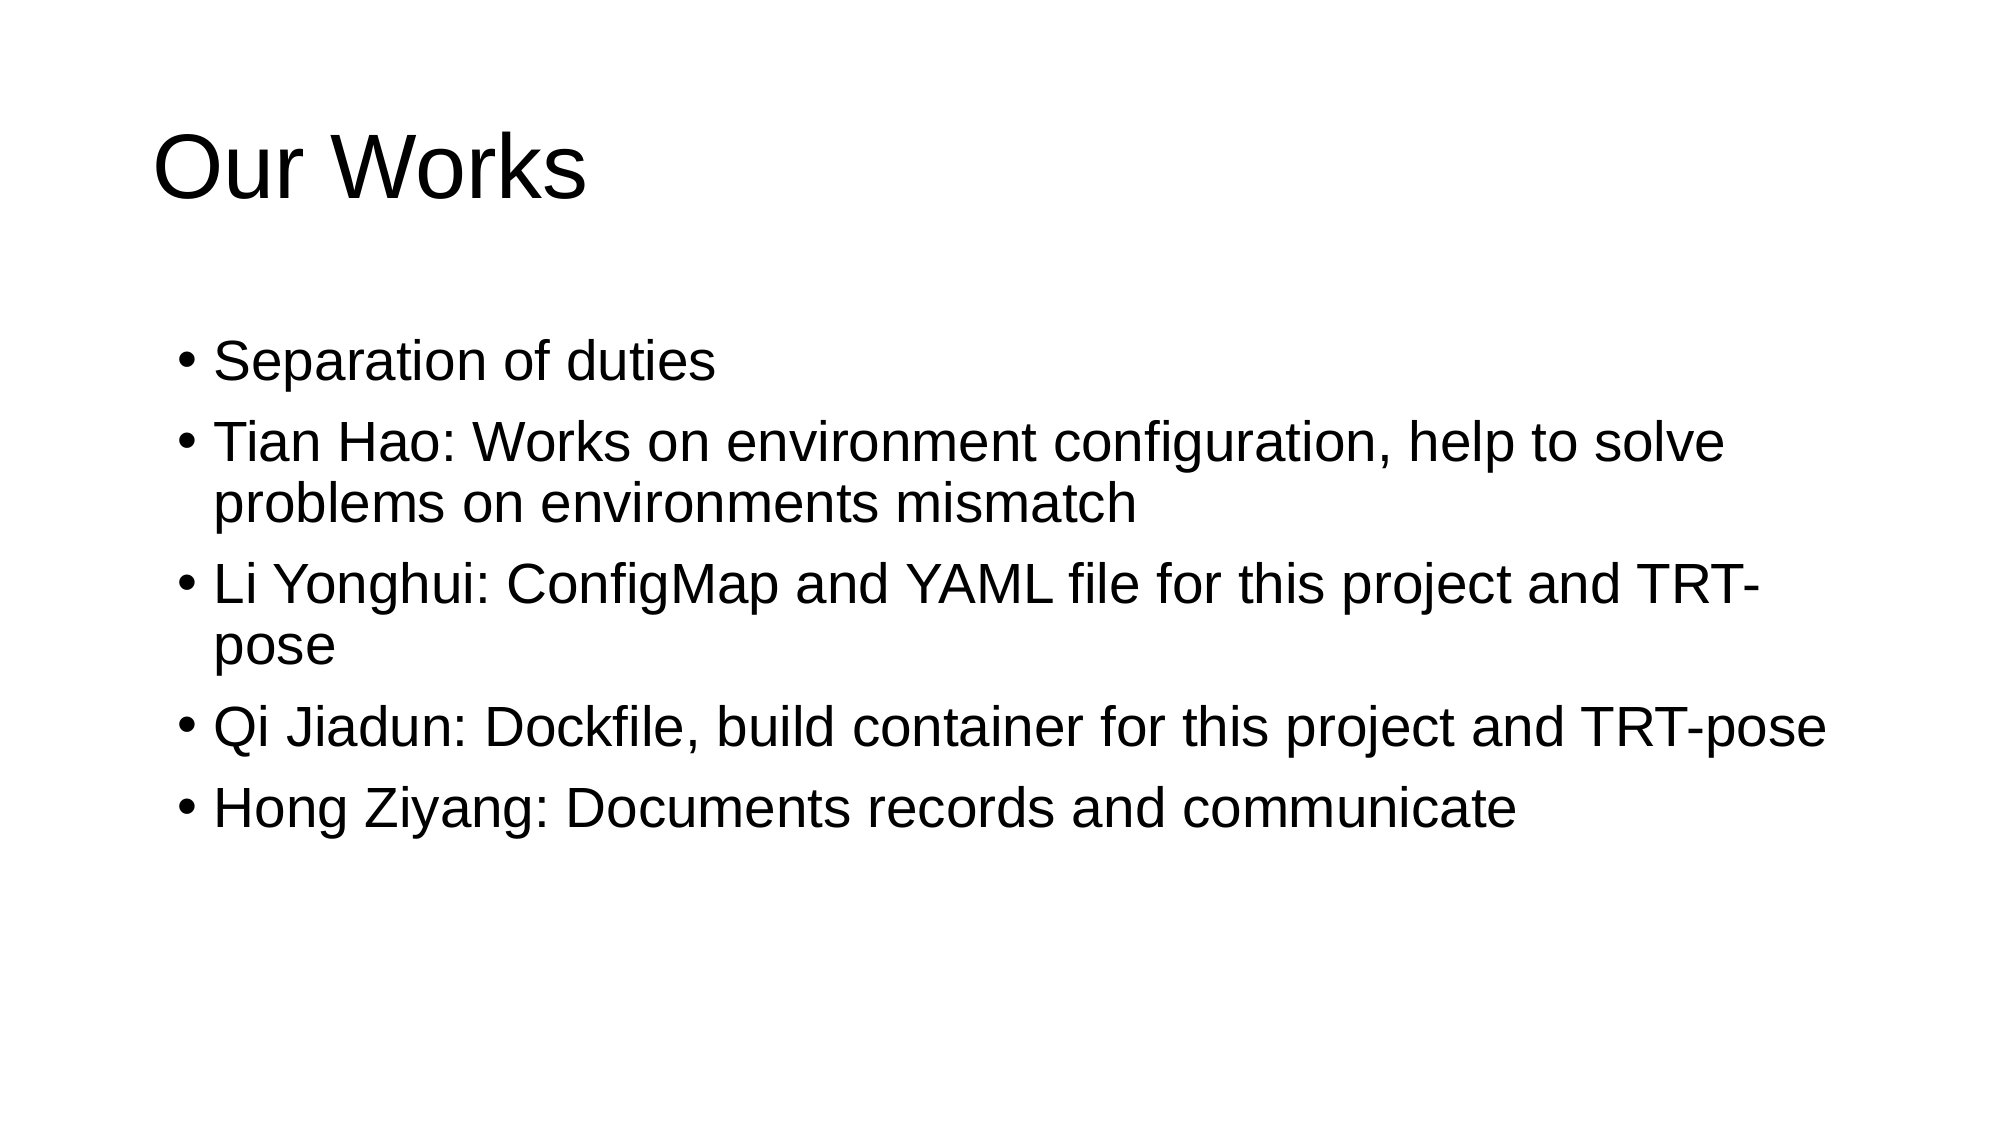

# Our Works
Separation of duties
Tian Hao: Works on environment configuration, help to solve problems on environments mismatch
Li Yonghui: ConfigMap and YAML file for this project and TRT-pose
Qi Jiadun: Dockfile, build container for this project and TRT-pose
Hong Ziyang: Documents records and communicate